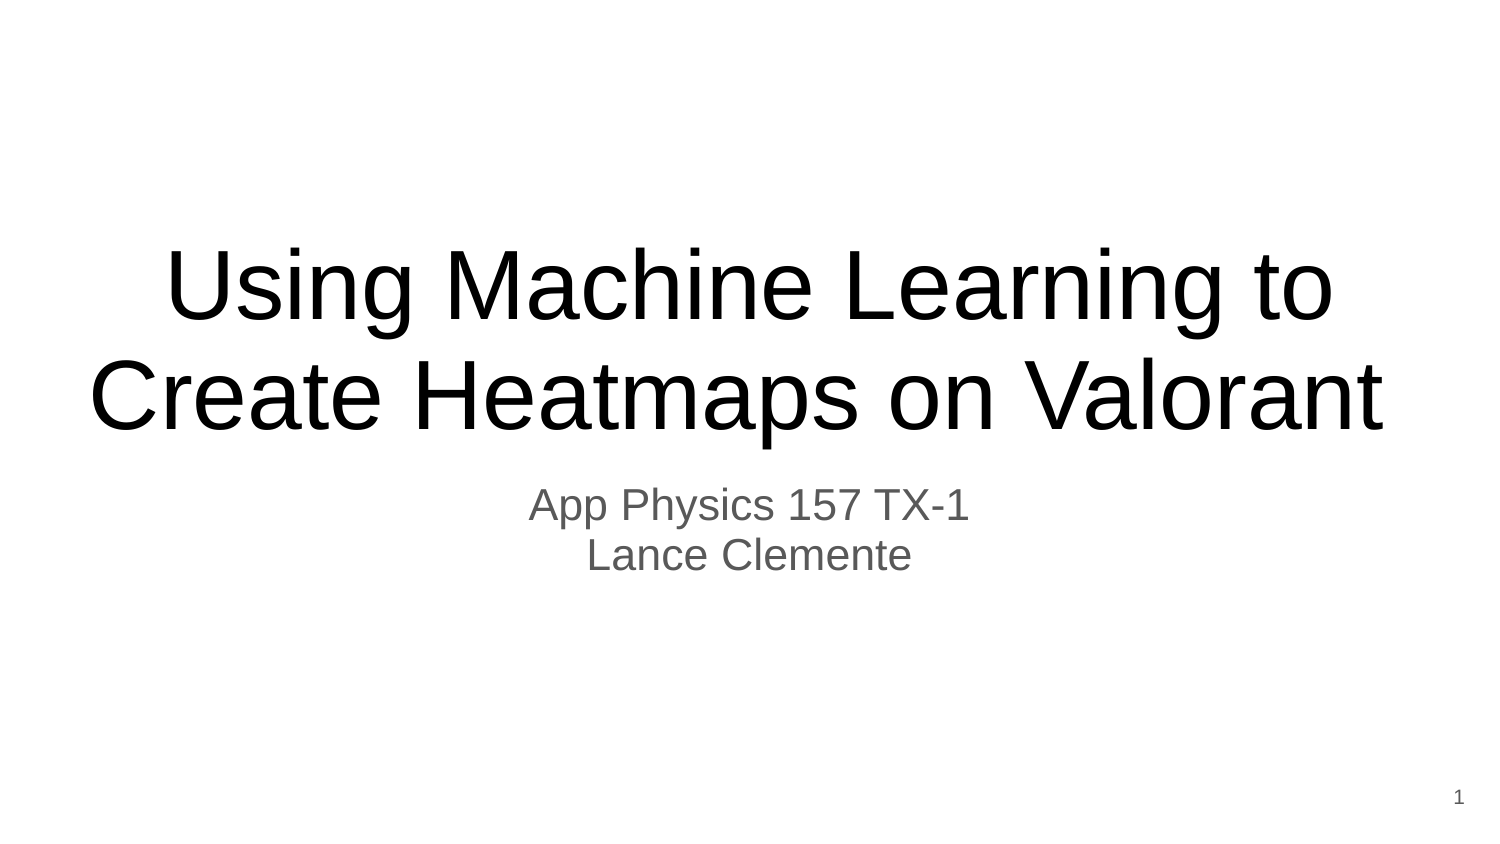

# Using Machine Learning to Create Heatmaps on Valorant
App Physics 157 TX-1
Lance Clemente
1